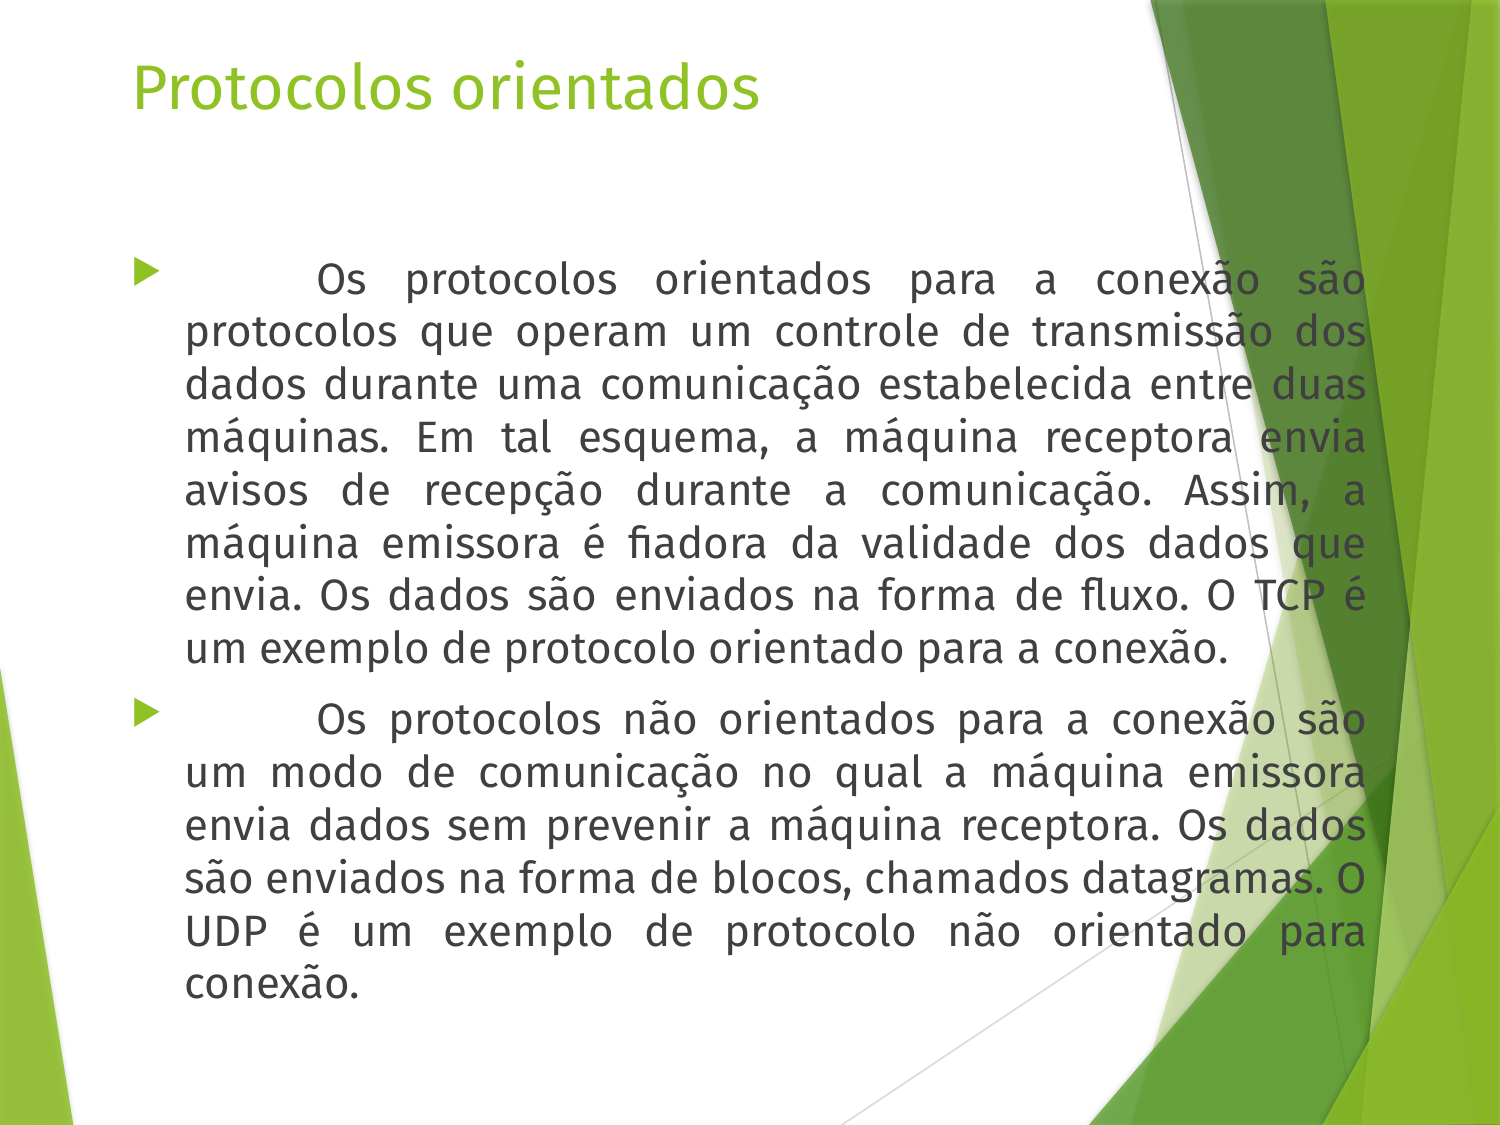

# Protocolos orientados
	Os protocolos orientados para a conexão são protocolos que operam um controle de transmissão dos dados durante uma comunicação estabelecida entre duas máquinas. Em tal esquema, a máquina receptora envia avisos de recepção durante a comunicação. Assim, a máquina emissora é fiadora da validade dos dados que envia. Os dados são enviados na forma de fluxo. O TCP é um exemplo de protocolo orientado para a conexão.
	Os protocolos não orientados para a conexão são um modo de comunicação no qual a máquina emissora envia dados sem prevenir a máquina receptora. Os dados são enviados na forma de blocos, chamados datagramas. O UDP é um exemplo de protocolo não orientado para conexão.